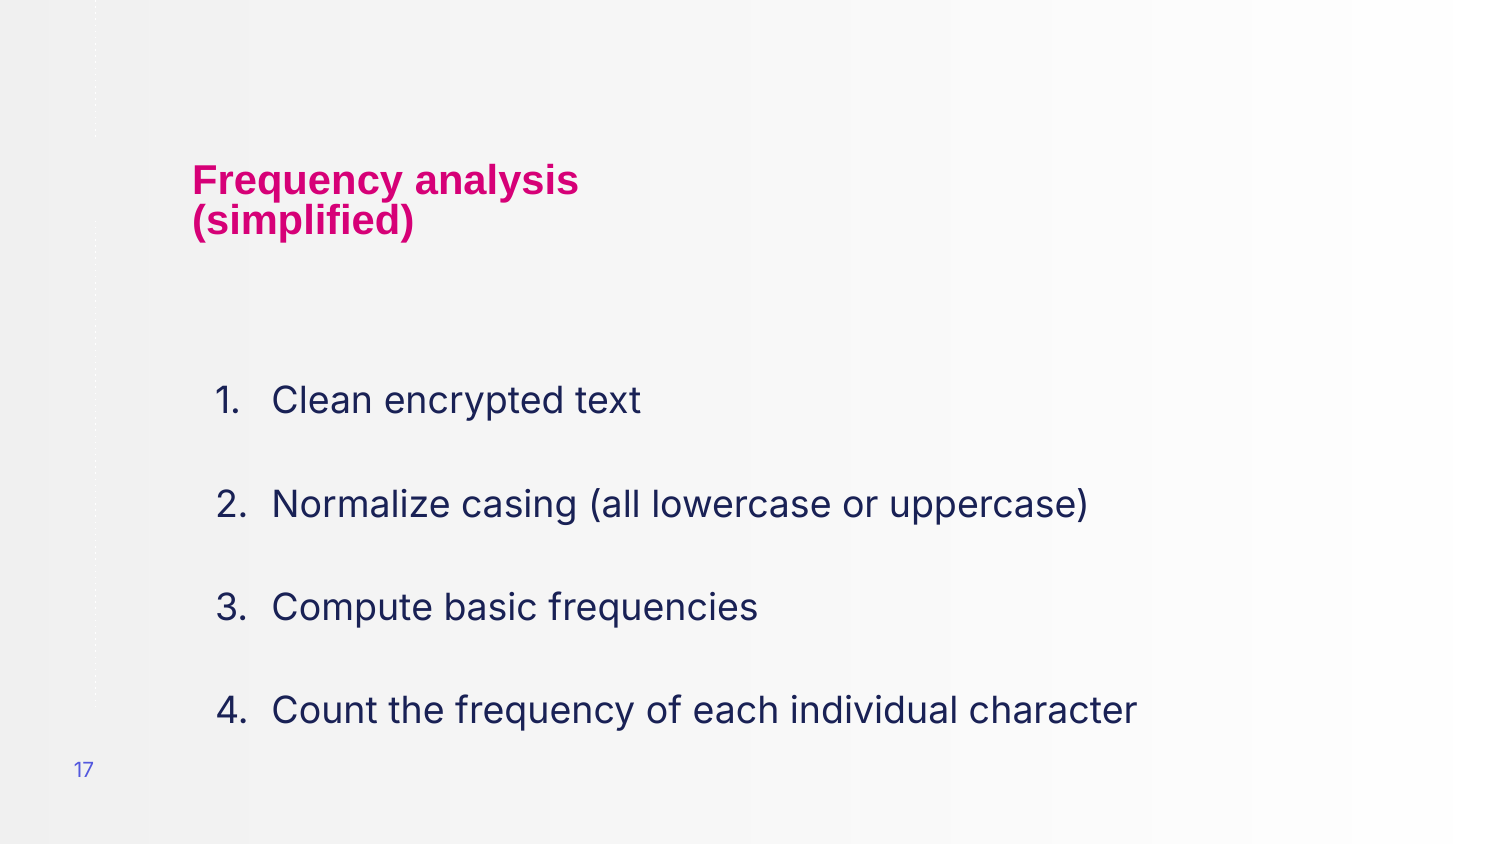

# Frequency analysis (simplified)
Clean encrypted text

Normalize casing (all lowercase or uppercase)

Compute basic frequencies

Count the frequency of each individual character
17